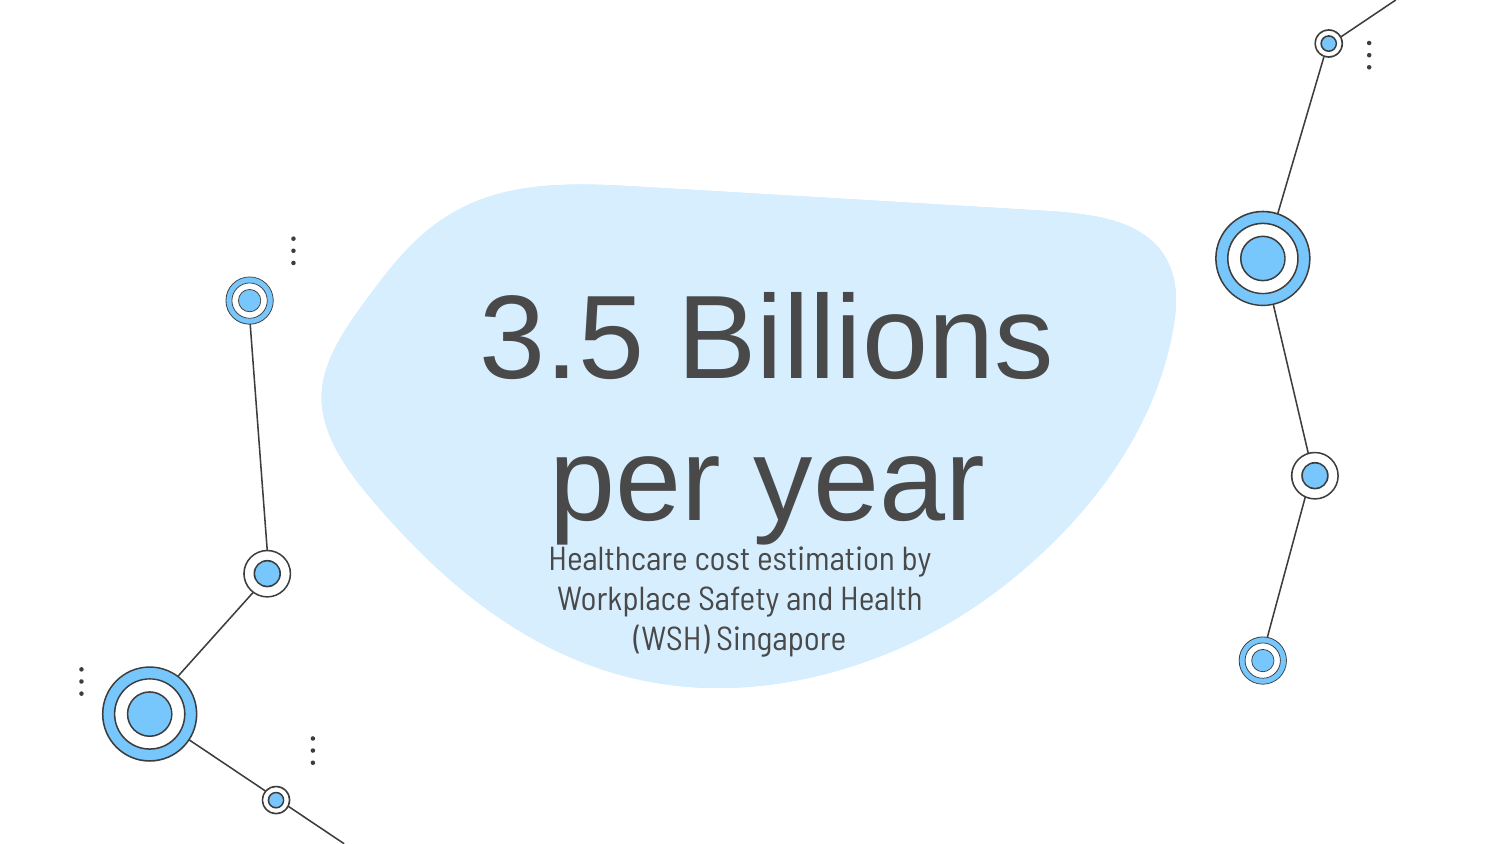

# 3.5 Billions per year
Healthcare cost estimation by Workplace Safety and Health (WSH) Singapore